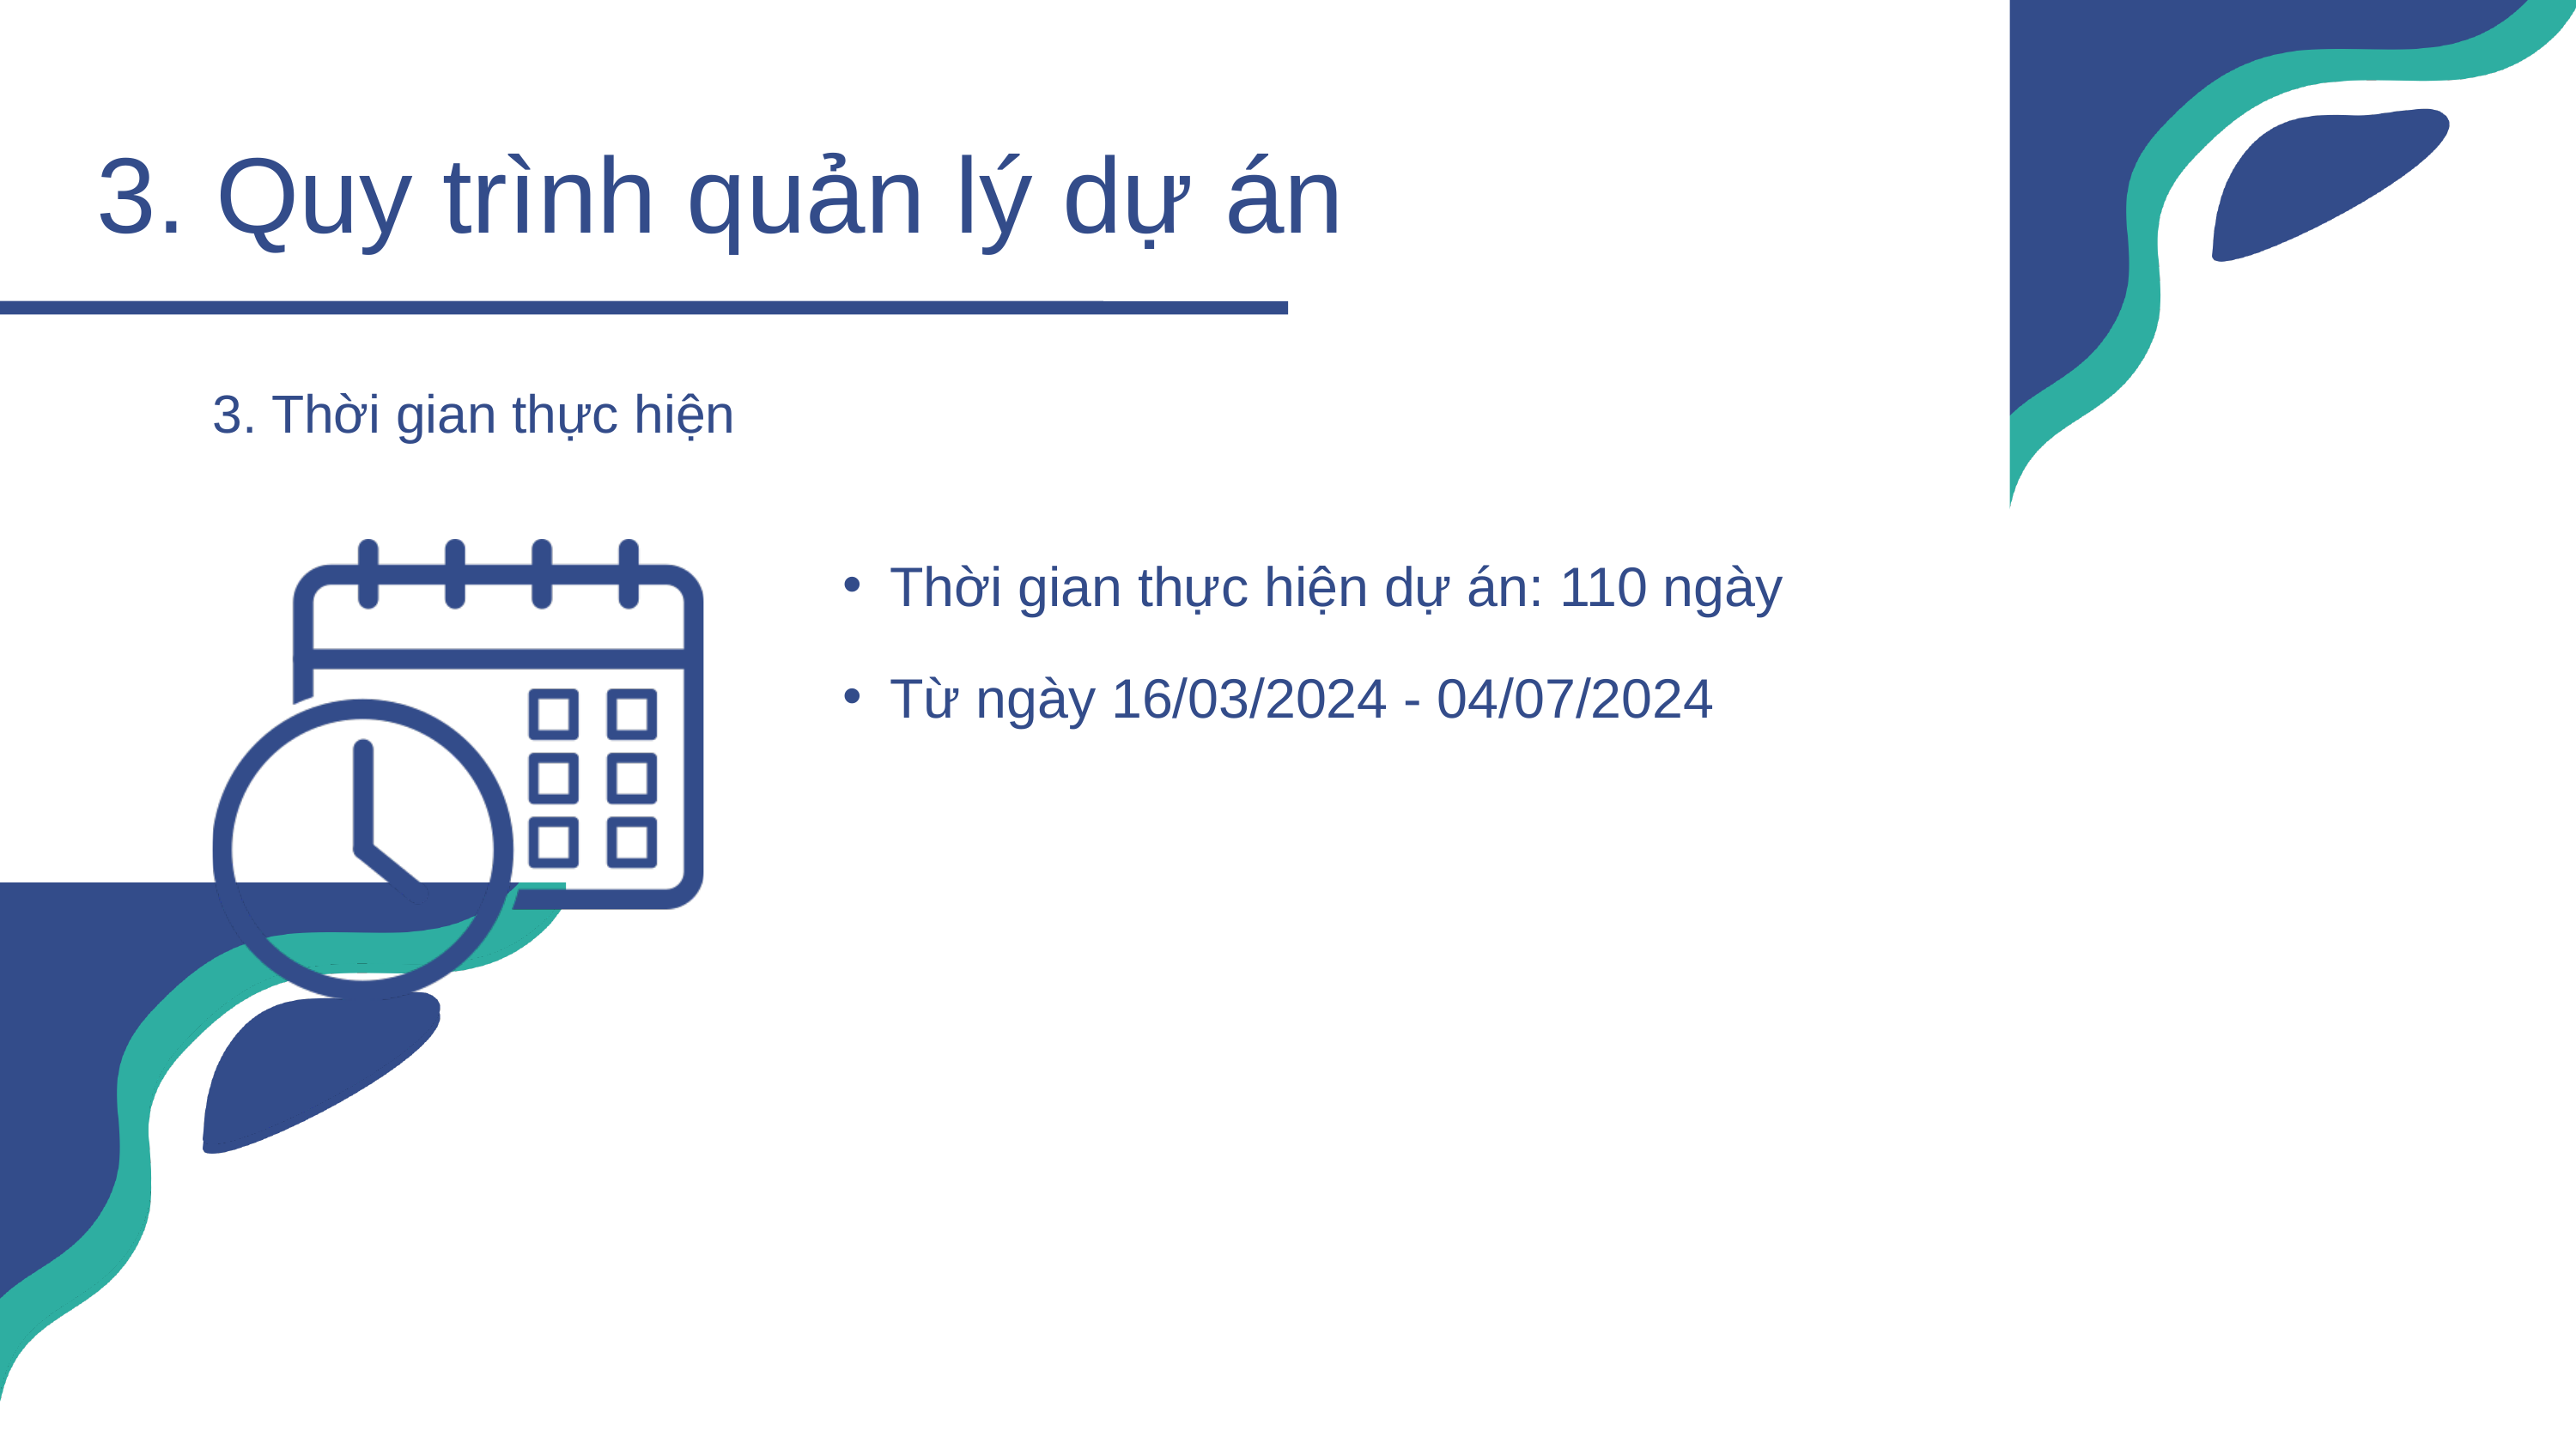

3. Quy trình quản lý dự án

3. Thời gian thực hiện
Thời gian thực hiện dự án: 110 ngày
Từ ngày 16/03/2024 - 04/07/2024